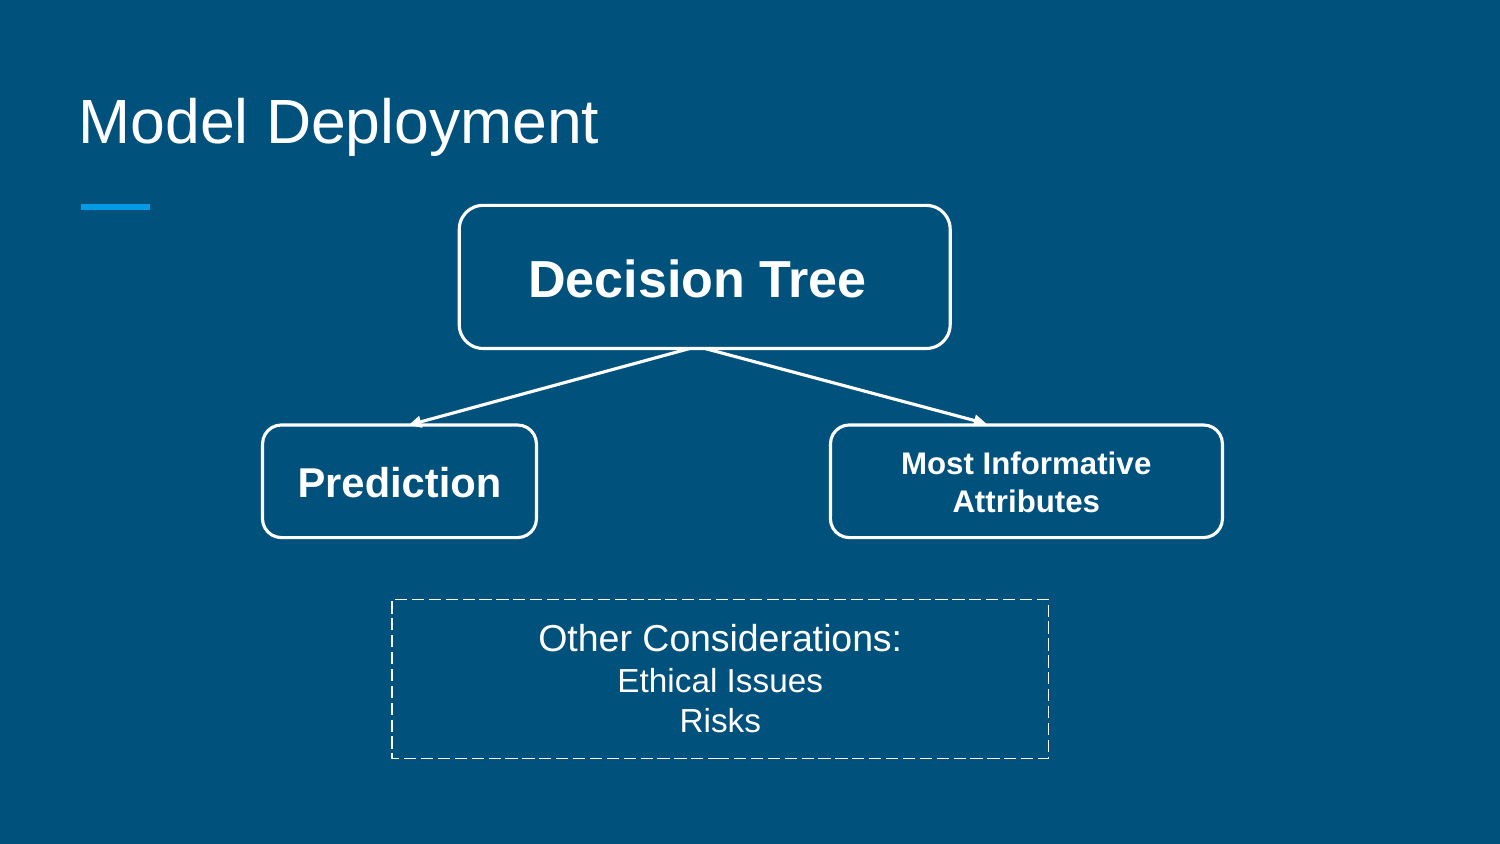

# Model Deployment
Decision Tree
Prediction
Most Informative Attributes
Other Considerations:
Ethical Issues
Risks